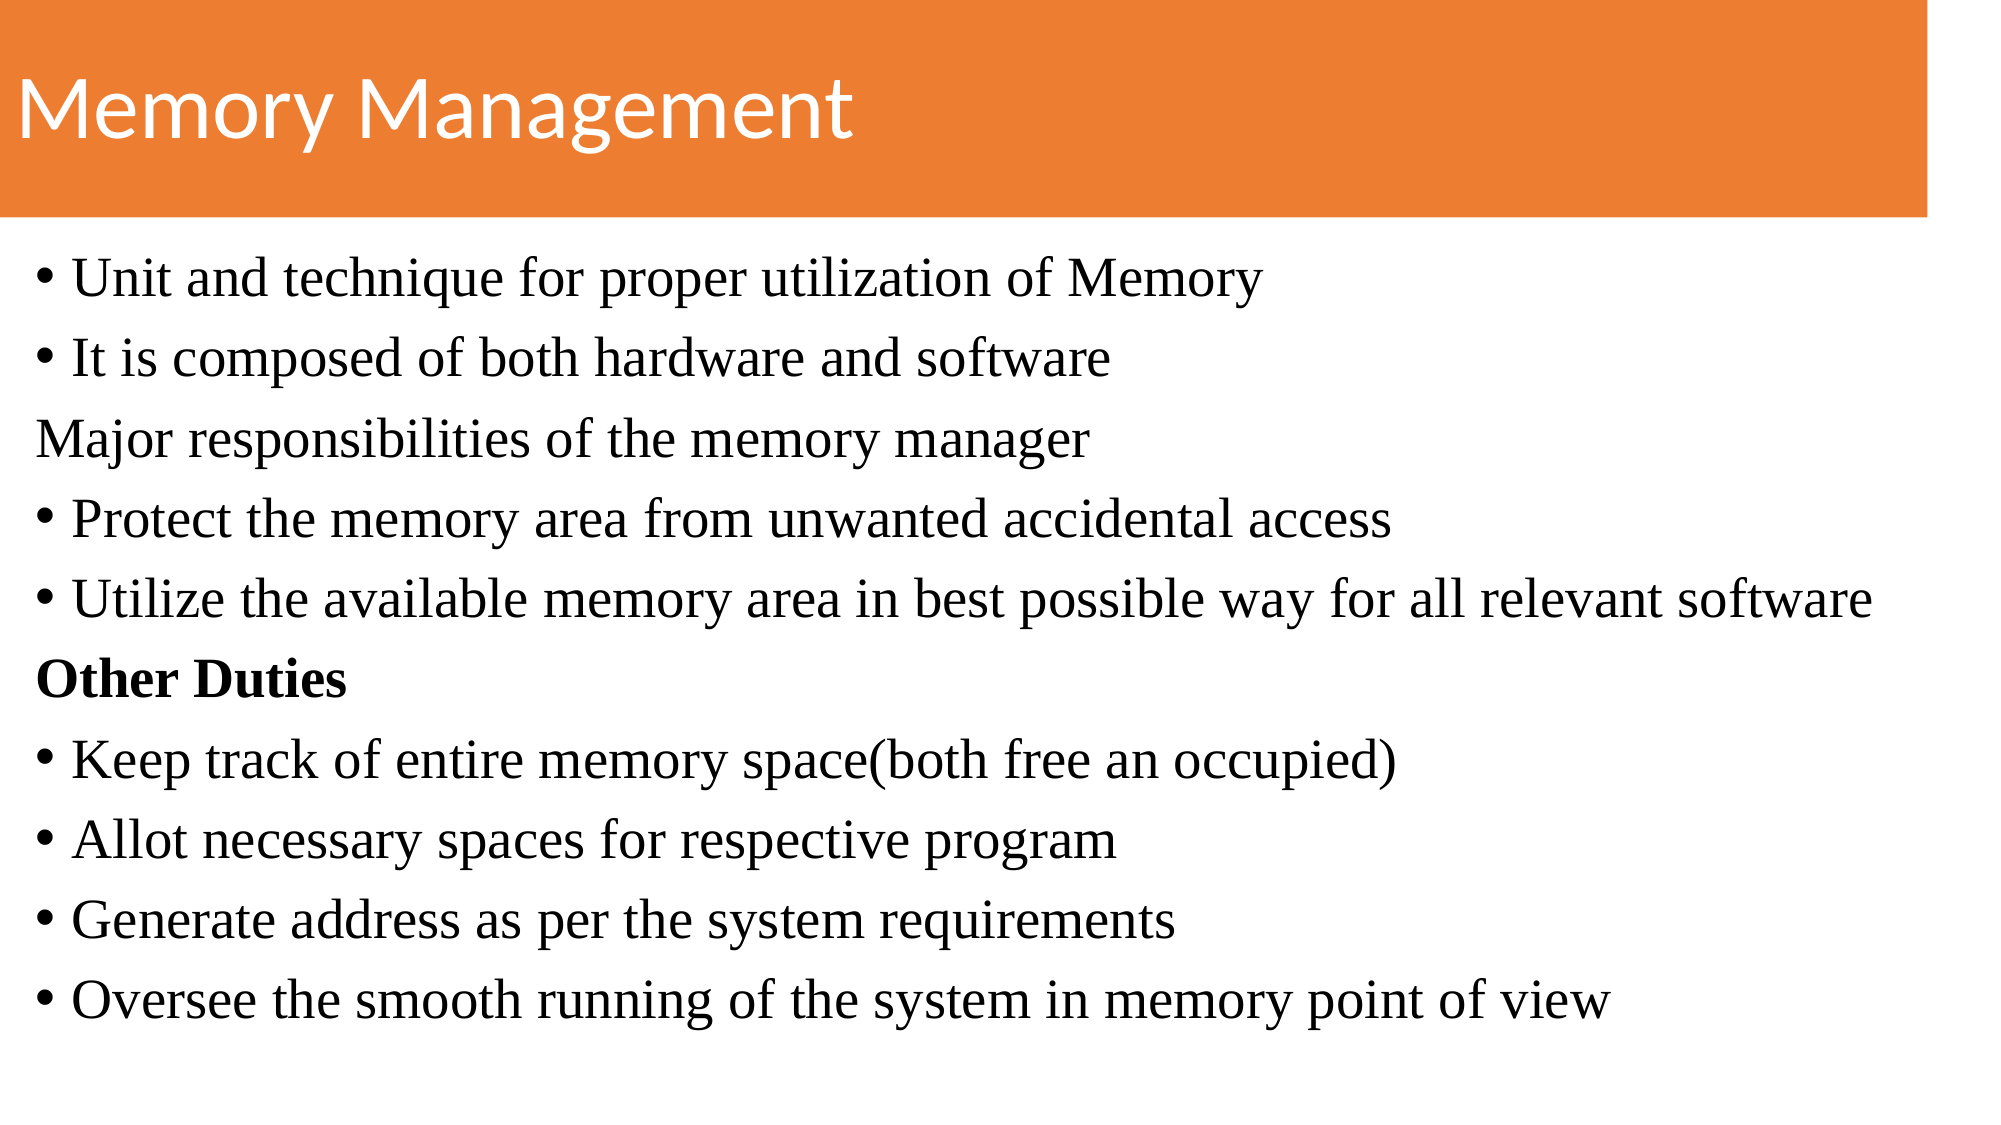

# Memory Management
Unit and technique for proper utilization of Memory
It is composed of both hardware and software
Major responsibilities of the memory manager
Protect the memory area from unwanted accidental access
Utilize the available memory area in best possible way for all relevant software
Other Duties
Keep track of entire memory space(both free an occupied)
Allot necessary spaces for respective program
Generate address as per the system requirements
Oversee the smooth running of the system in memory point of view